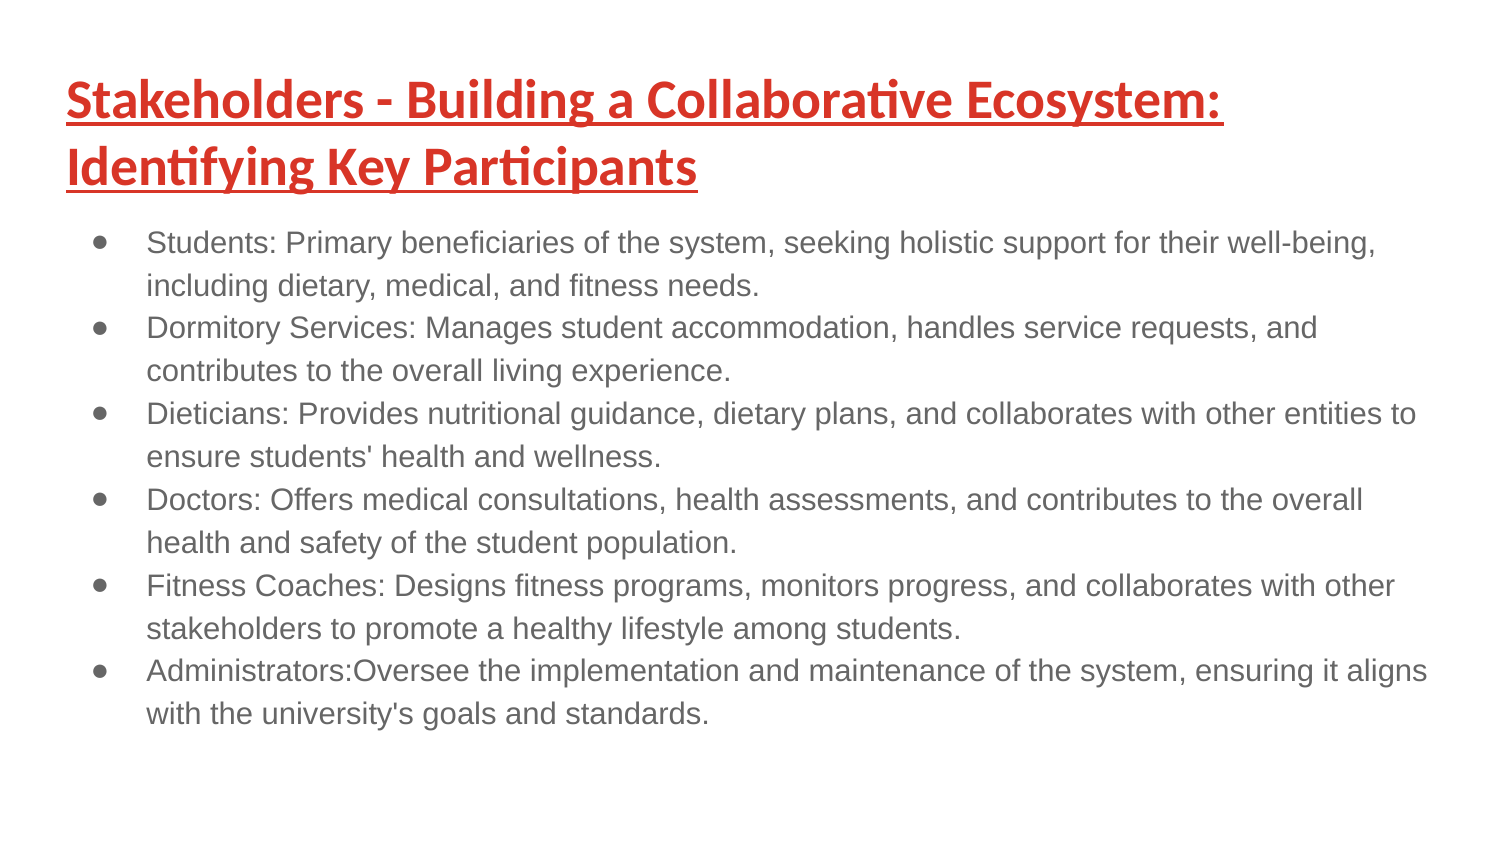

# Stakeholders - Building a Collaborative Ecosystem: Identifying Key Participants
Students: Primary beneficiaries of the system, seeking holistic support for their well-being, including dietary, medical, and fitness needs.
Dormitory Services: Manages student accommodation, handles service requests, and contributes to the overall living experience.
Dieticians: Provides nutritional guidance, dietary plans, and collaborates with other entities to ensure students' health and wellness.
Doctors: Offers medical consultations, health assessments, and contributes to the overall health and safety of the student population.
Fitness Coaches: Designs fitness programs, monitors progress, and collaborates with other stakeholders to promote a healthy lifestyle among students.
Administrators:Oversee the implementation and maintenance of the system, ensuring it aligns with the university's goals and standards.